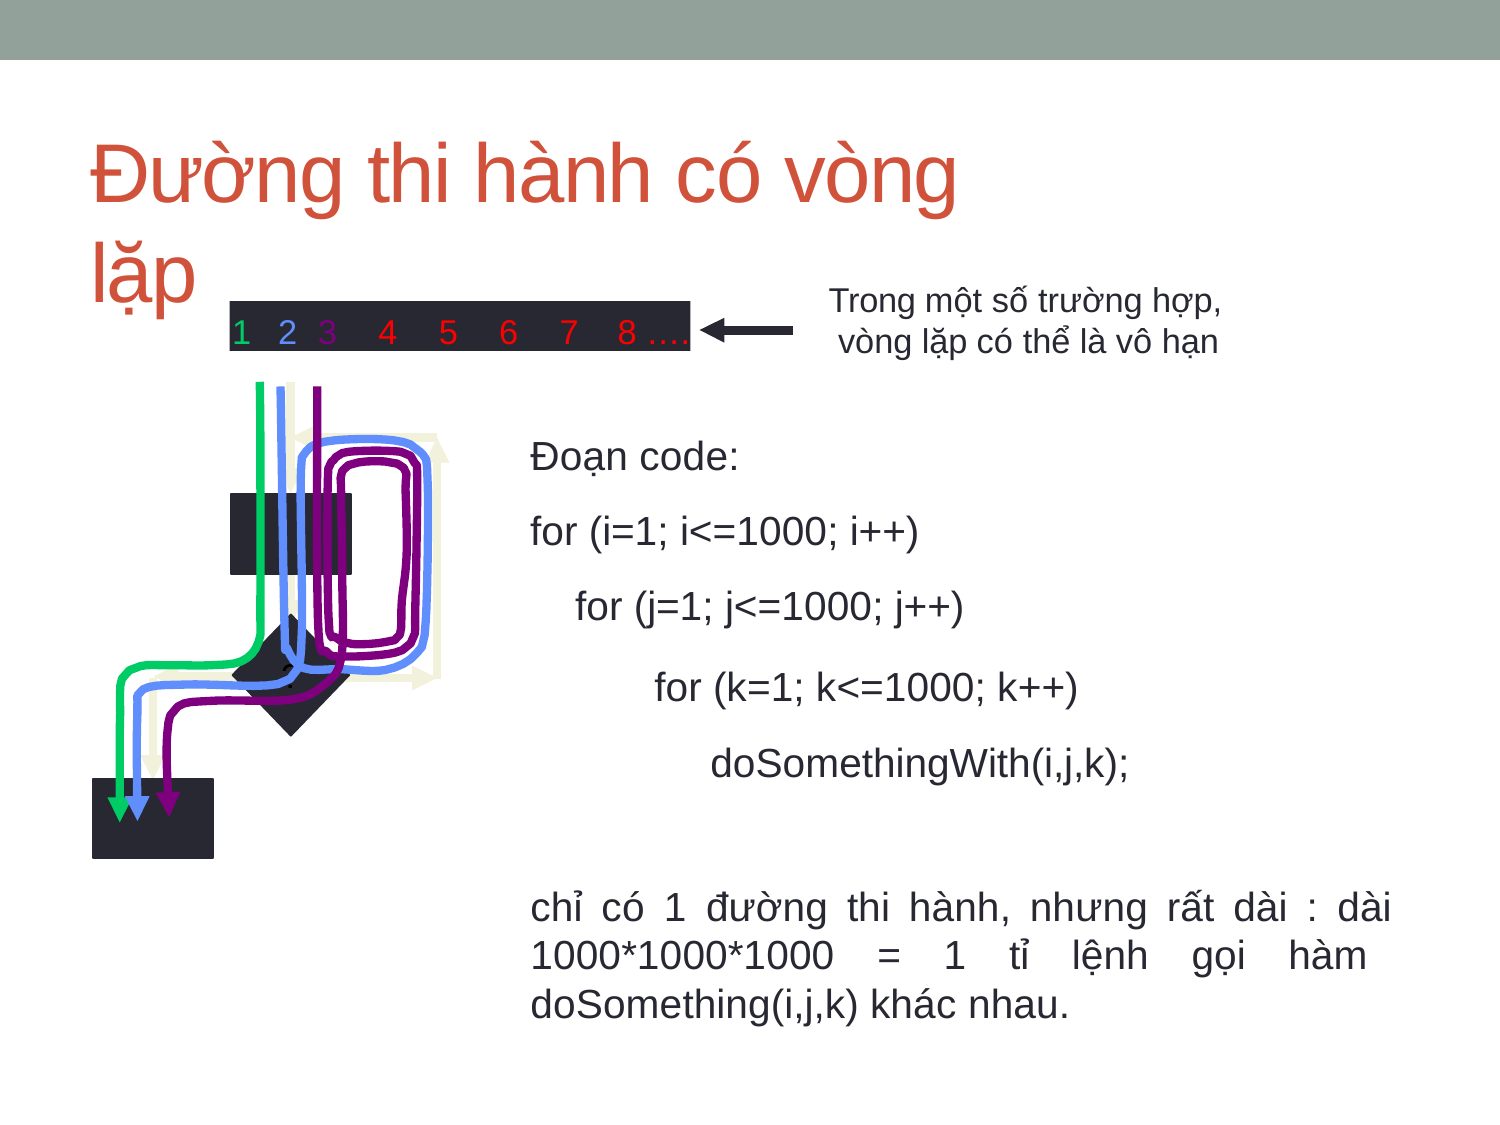

# Đường thi hành có vòng lặp
Trong một số trường hợp,  vòng lặp có thể là vô hạn
1	2  3	4	5	6	7	8 ….

Đoạn code:
for (i=1; i<=1000; i++)  for (j=1; j<=1000; j++)
for (k=1; k<=1000; k++)  doSomethingWith(i,j,k);
?
chỉ có 1 đường thi hành, nhưng rất dài : dài  1000*1000*1000 = 1 tỉ lệnh gọi hàm  doSomething(i,j,k) khác nhau.